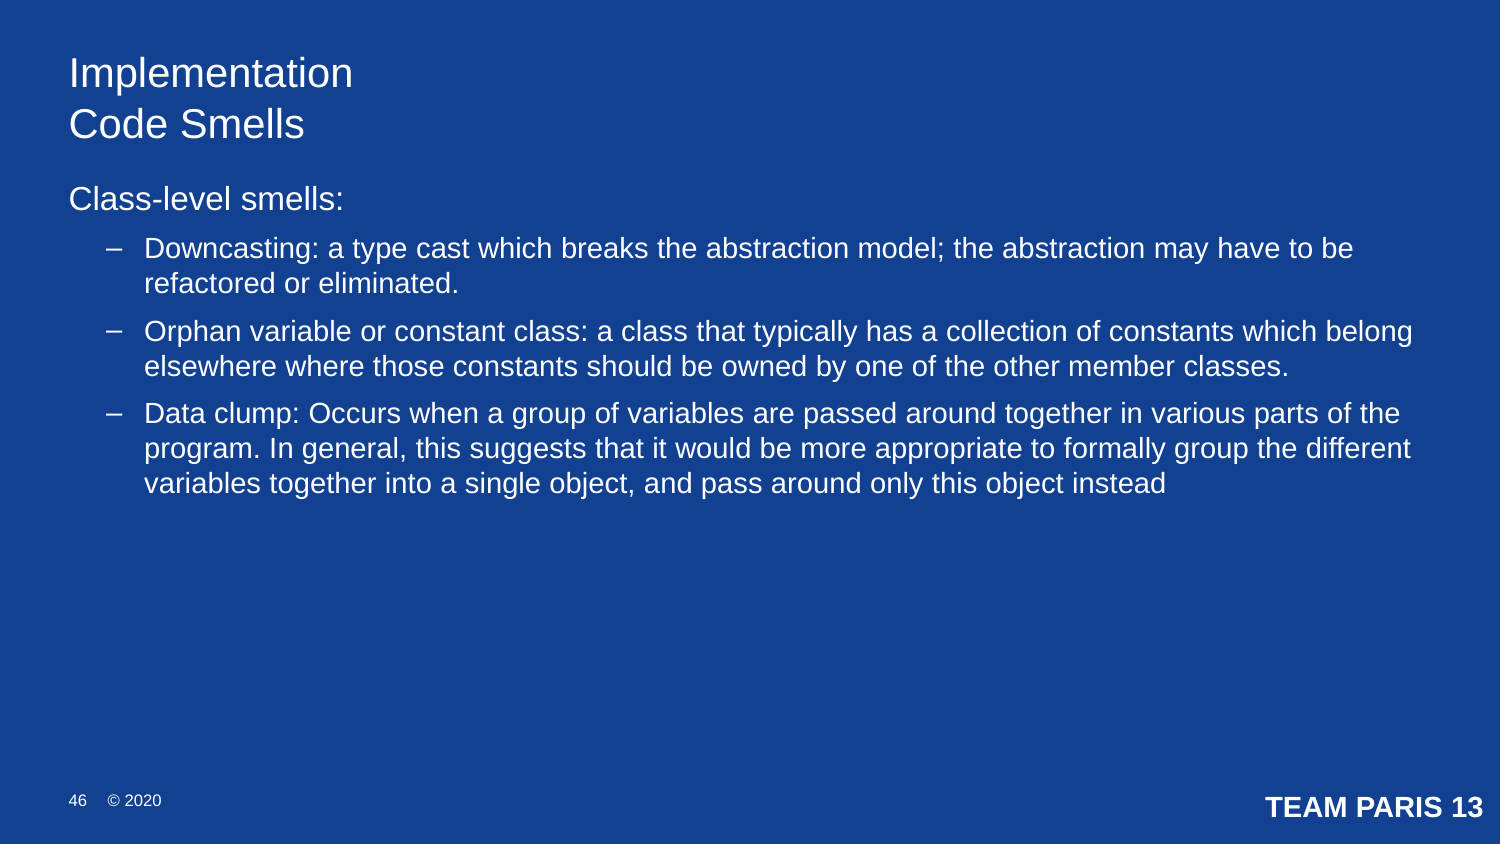

Implementation
Code Smells

Class-level smells:
Downcasting: a type cast which breaks the abstraction model; the abstraction may have to be refactored or eliminated.
Orphan variable or constant class: a class that typically has a collection of constants which belong elsewhere where those constants should be owned by one of the other member classes.
Data clump: Occurs when a group of variables are passed around together in various parts of the program. In general, this suggests that it would be more appropriate to formally group the different variables together into a single object, and pass around only this object instead
Internal use